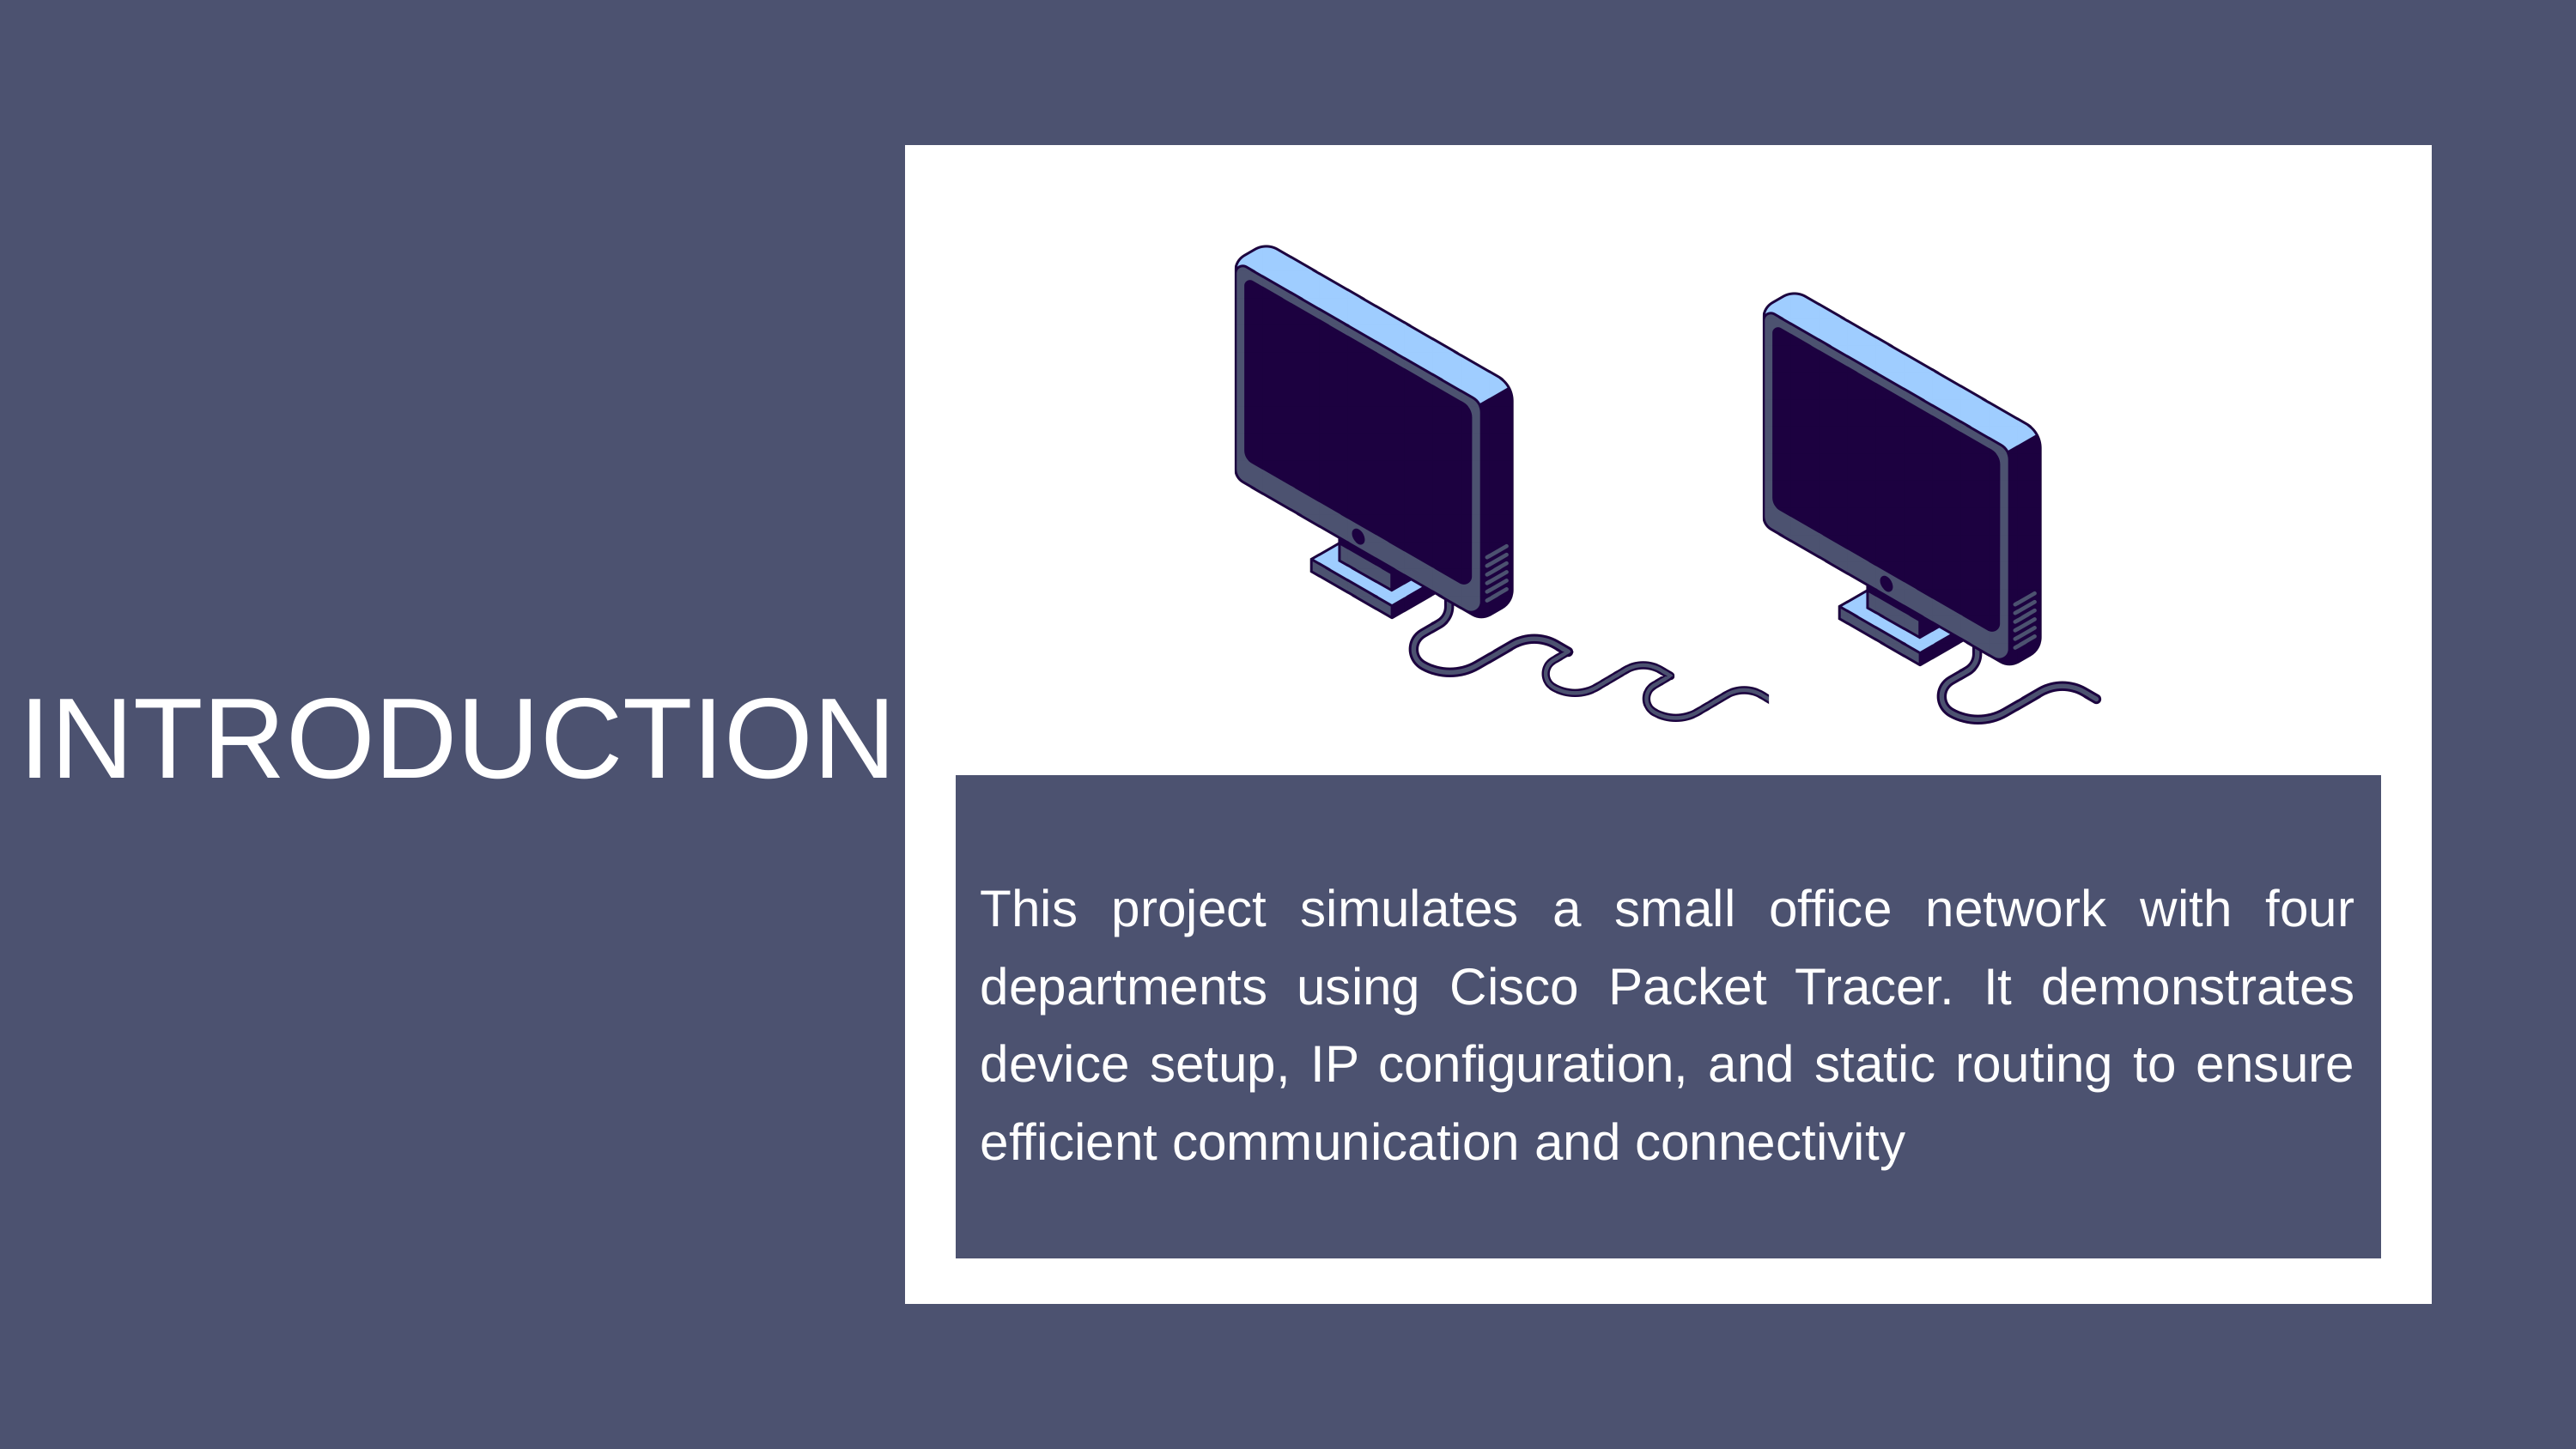

INTRODUCTION

This project simulates a small office network with four departments using Cisco Packet Tracer. It demonstrates device setup, IP configuration, and static routing to ensure efficient communication and connectivity